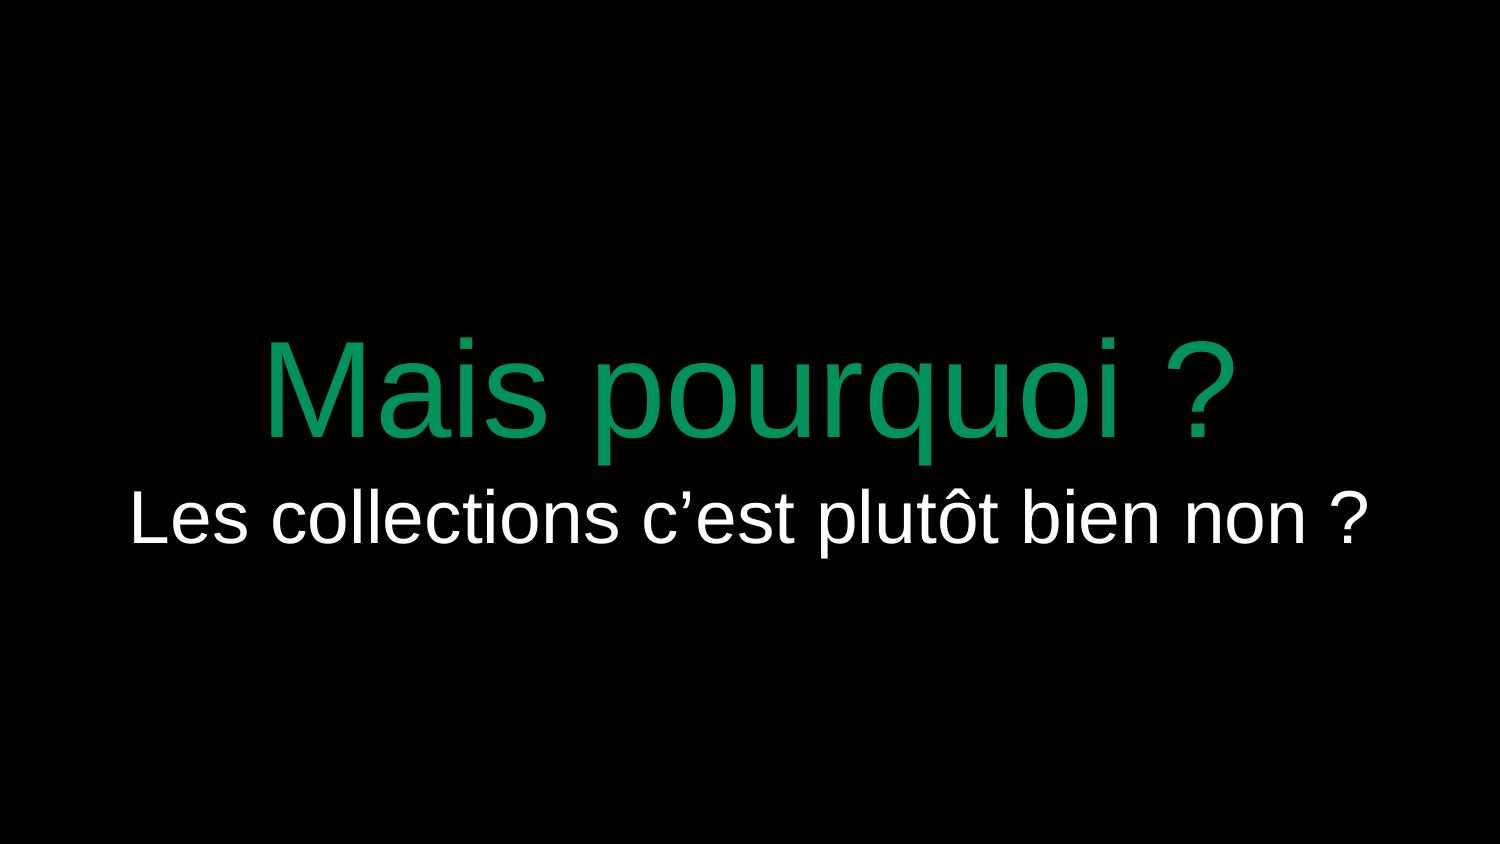

Mais pourquoi ?
Les collections c’est plutôt bien non ?